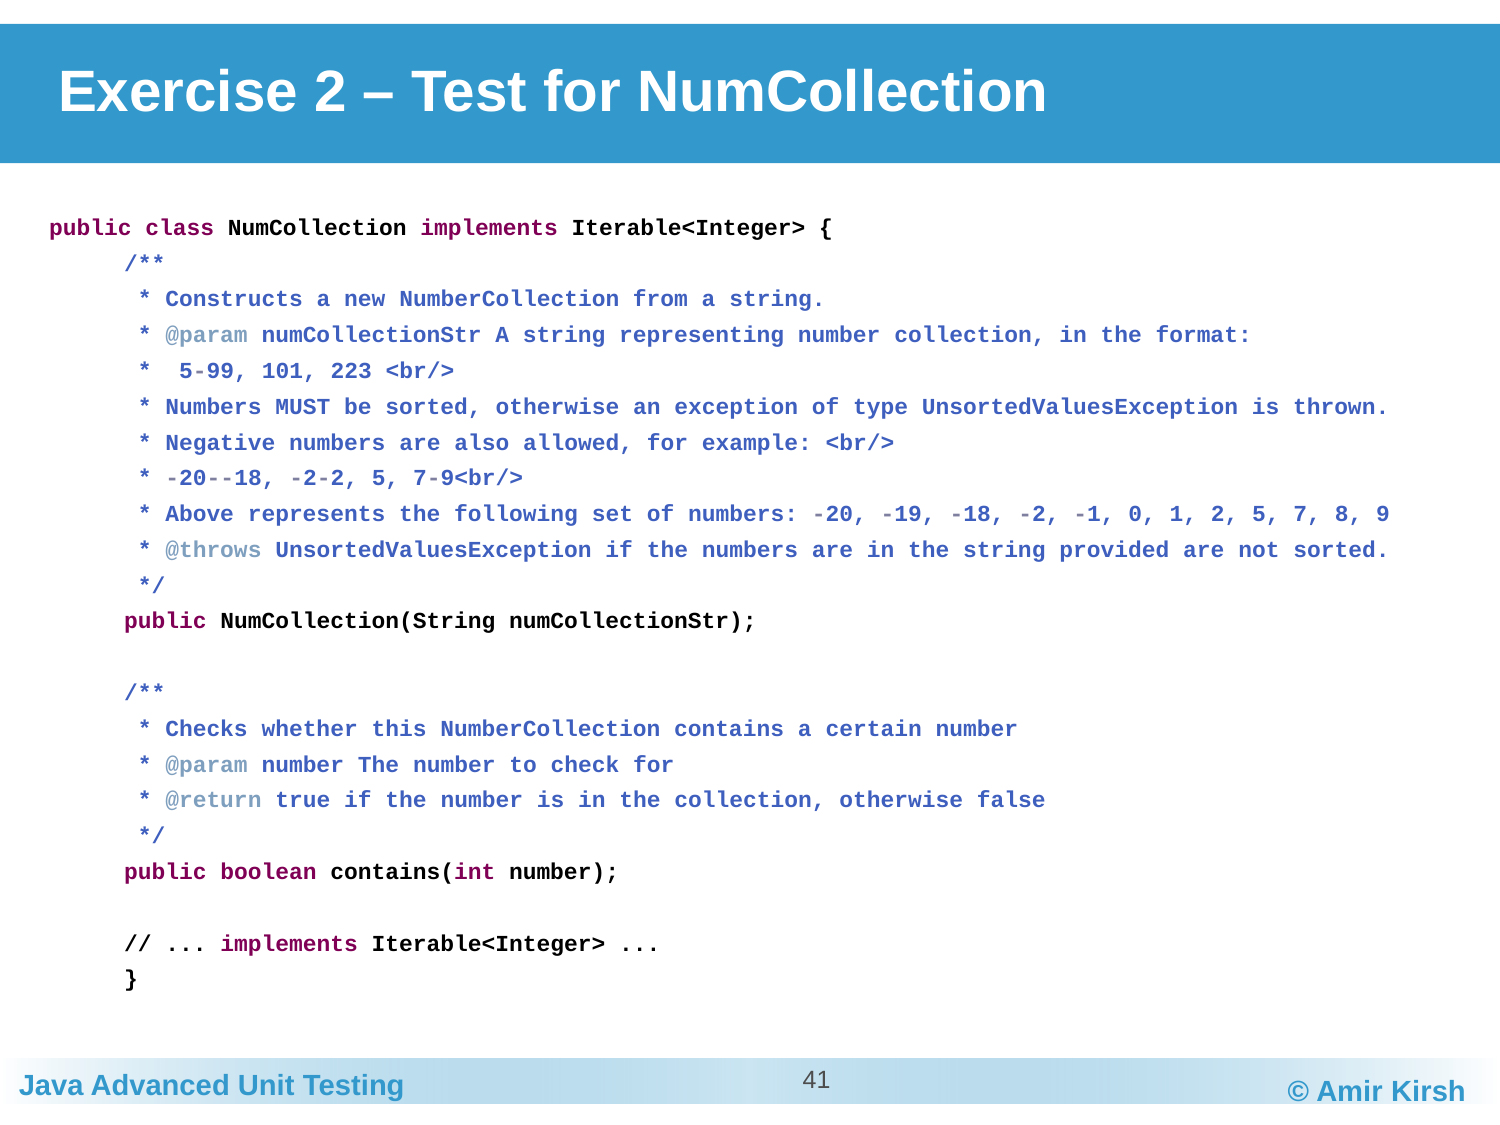

# Exercise 2 – Test for NumCollection
public class NumCollection implements Iterable<Integer> {
/**
 * Constructs a new NumberCollection from a string.
 * @param numCollectionStr A string representing number collection, in the format:
 *  5-99, 101, 223 <br/>
 * Numbers MUST be sorted, otherwise an exception of type UnsortedValuesException is thrown.
 * Negative numbers are also allowed, for example: <br/>
 * -20--18, -2-2, 5, 7-9<br/>
 * Above represents the following set of numbers: -20, -19, -18, -2, -1, 0, 1, 2, 5, 7, 8, 9
 * @throws UnsortedValuesException if the numbers are in the string provided are not sorted.
 */
public NumCollection(String numCollectionStr);

/**
 * Checks whether this NumberCollection contains a certain number
 * @param number The number to check for
 * @return true if the number is in the collection, otherwise false
 */
public boolean contains(int number);

// ... implements Iterable<Integer> ...
}

41